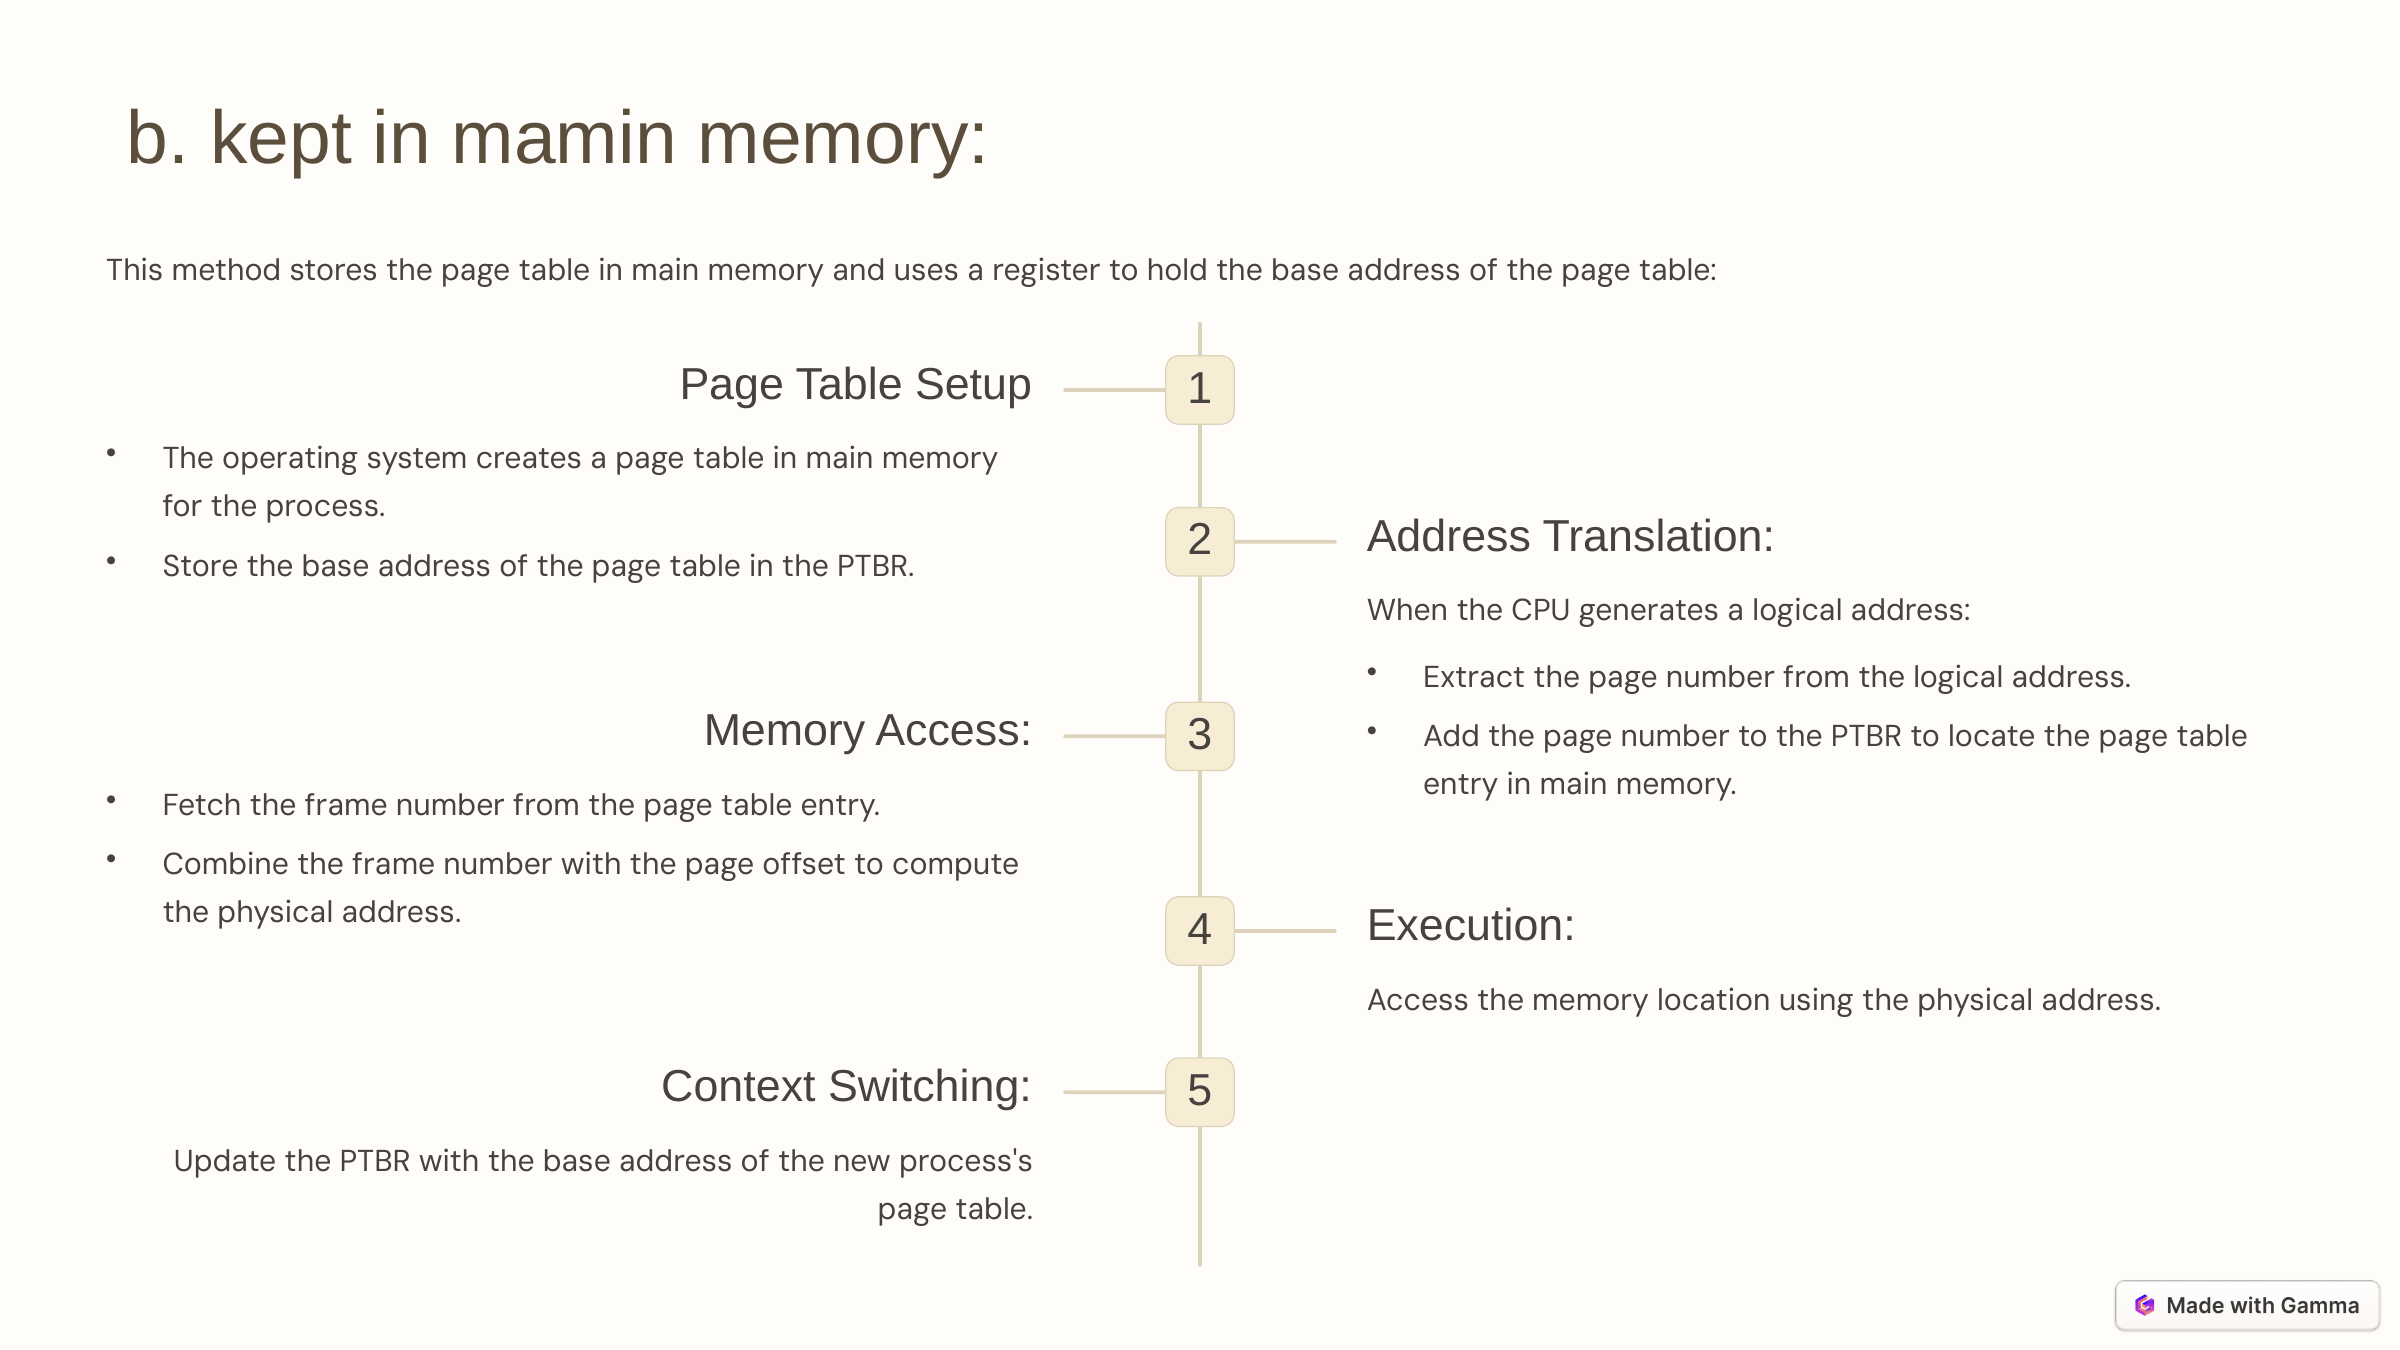

b. kept in mamin memory:
This method stores the page table in main memory and uses a register to hold the base address of the page table:

Page Table Setup

1

The operating system creates a page table in main memory for the process.
Address Translation:

2
Store the base address of the page table in the PTBR.

When the CPU generates a logical address:
Extract the page number from the logical address.
Memory Access:

Add the page number to the PTBR to locate the page table entry in main memory.
3

Fetch the frame number from the page table entry.
Combine the frame number with the page offset to compute the physical address.
Execution:

4

Access the memory location using the physical address.
Context Switching:

5

Update the PTBR with the base address of the new process's page table.